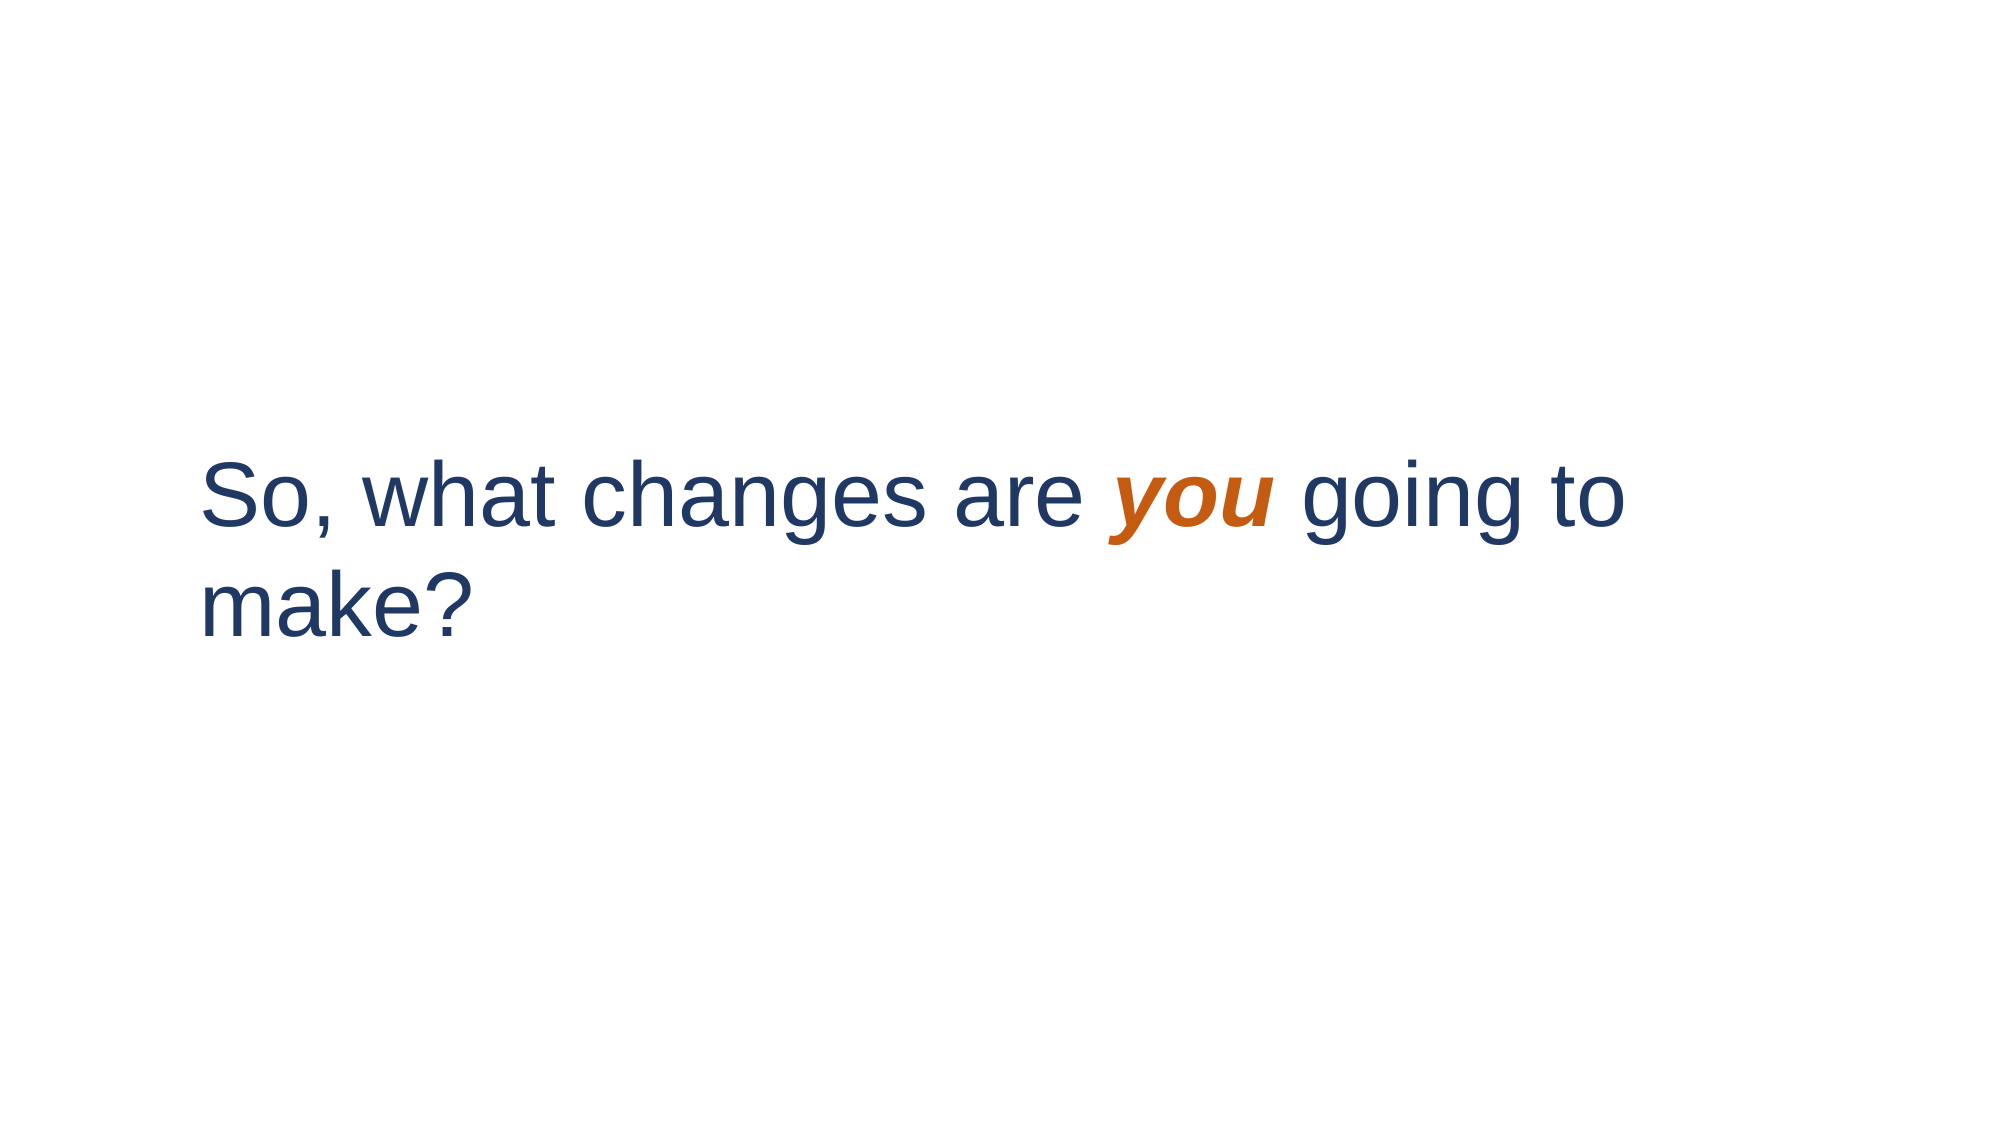

So, what changes are you going to make?